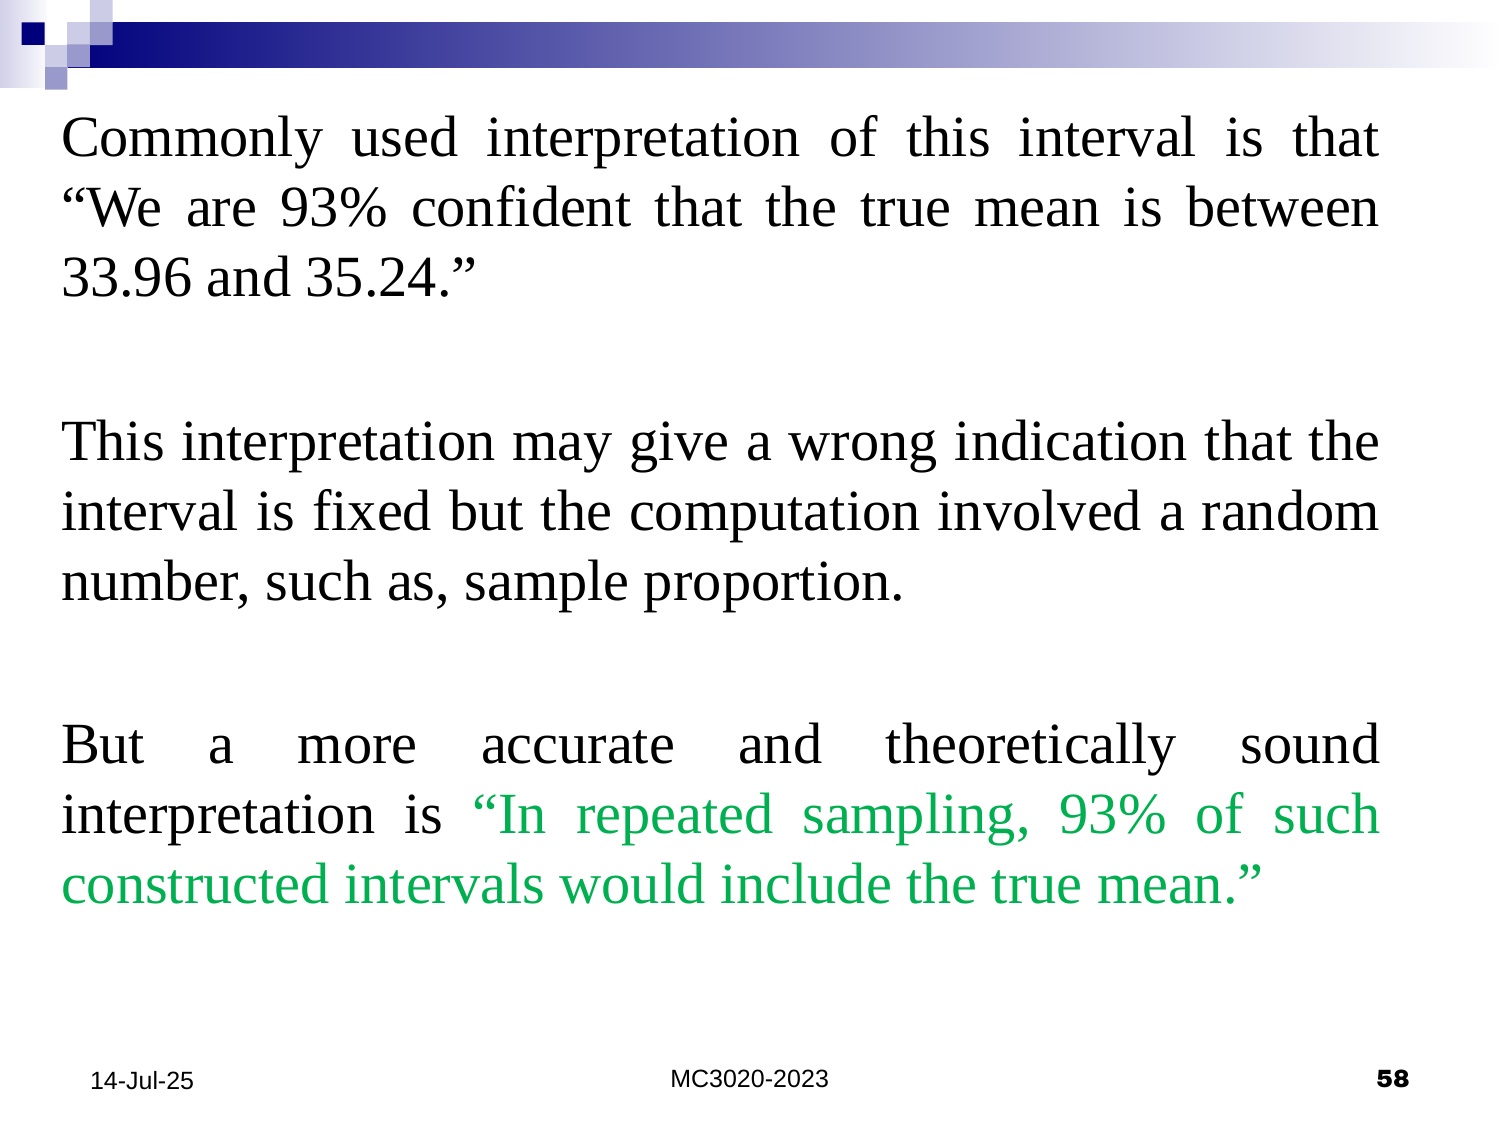

Commonly used interpretation of this interval is that “We are 93% confident that the true mean is between 33.96 and 35.24.”

This interpretation may give a wrong indication that the interval is fixed but the computation involved a random number, such as, sample proportion.

But a more accurate and theoretically sound interpretation is “In repeated sampling, 93% of such constructed intervals would include the true mean.”
14-Jul-25
MC3020-2023
58